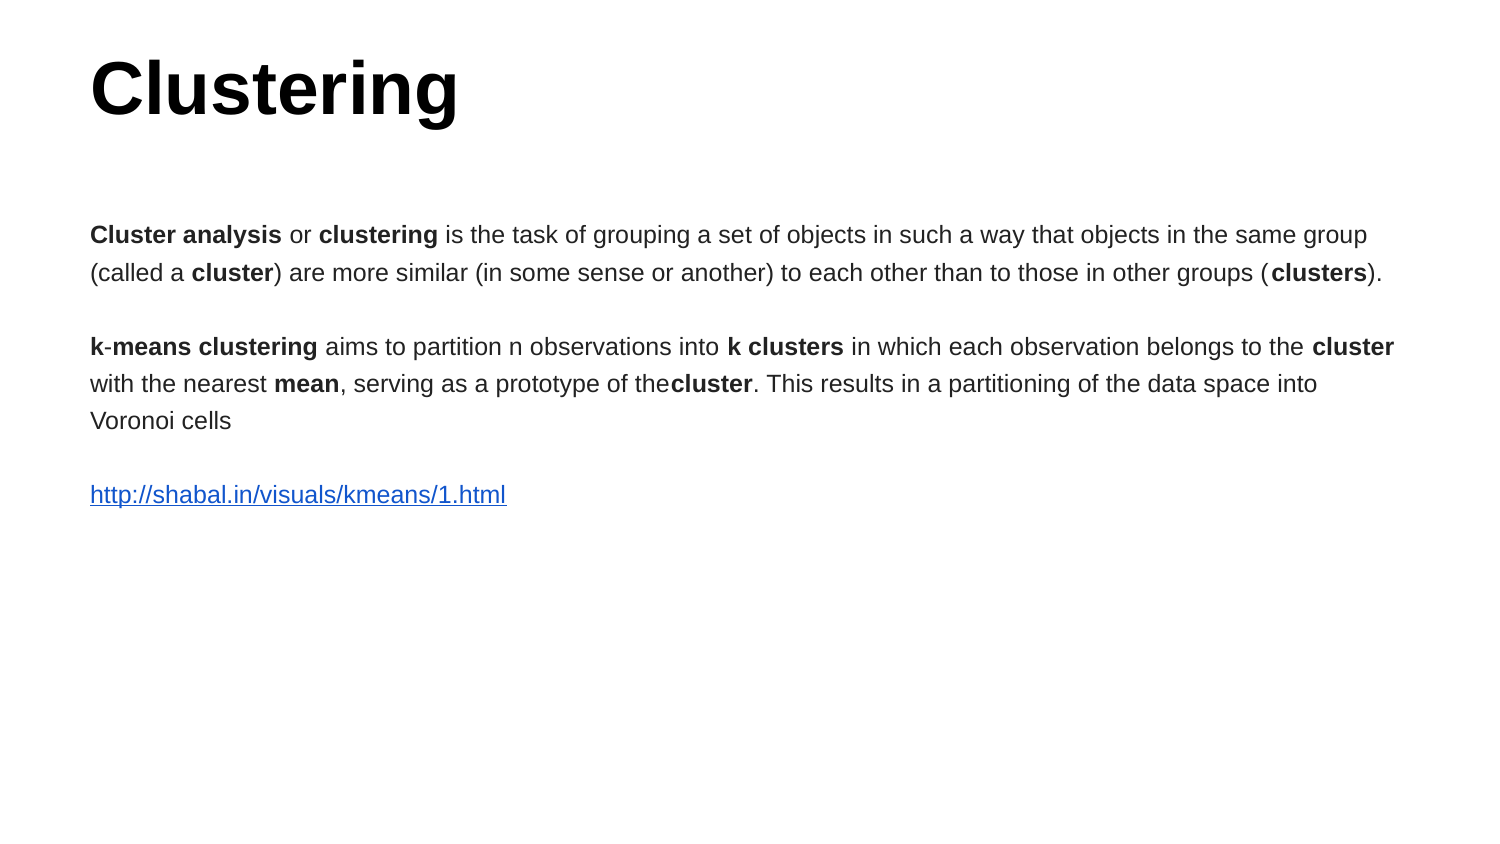

# Clustering

Cluster analysis or clustering is the task of grouping a set of objects in such a way that objects in the same group (called a cluster) are more similar (in some sense or another) to each other than to those in other groups (clusters).

k-means clustering aims to partition n observations into k clusters in which each observation belongs to the cluster with the nearest mean, serving as a prototype of thecluster. This results in a partitioning of the data space into Voronoi cells

http://shabal.in/visuals/kmeans/1.html